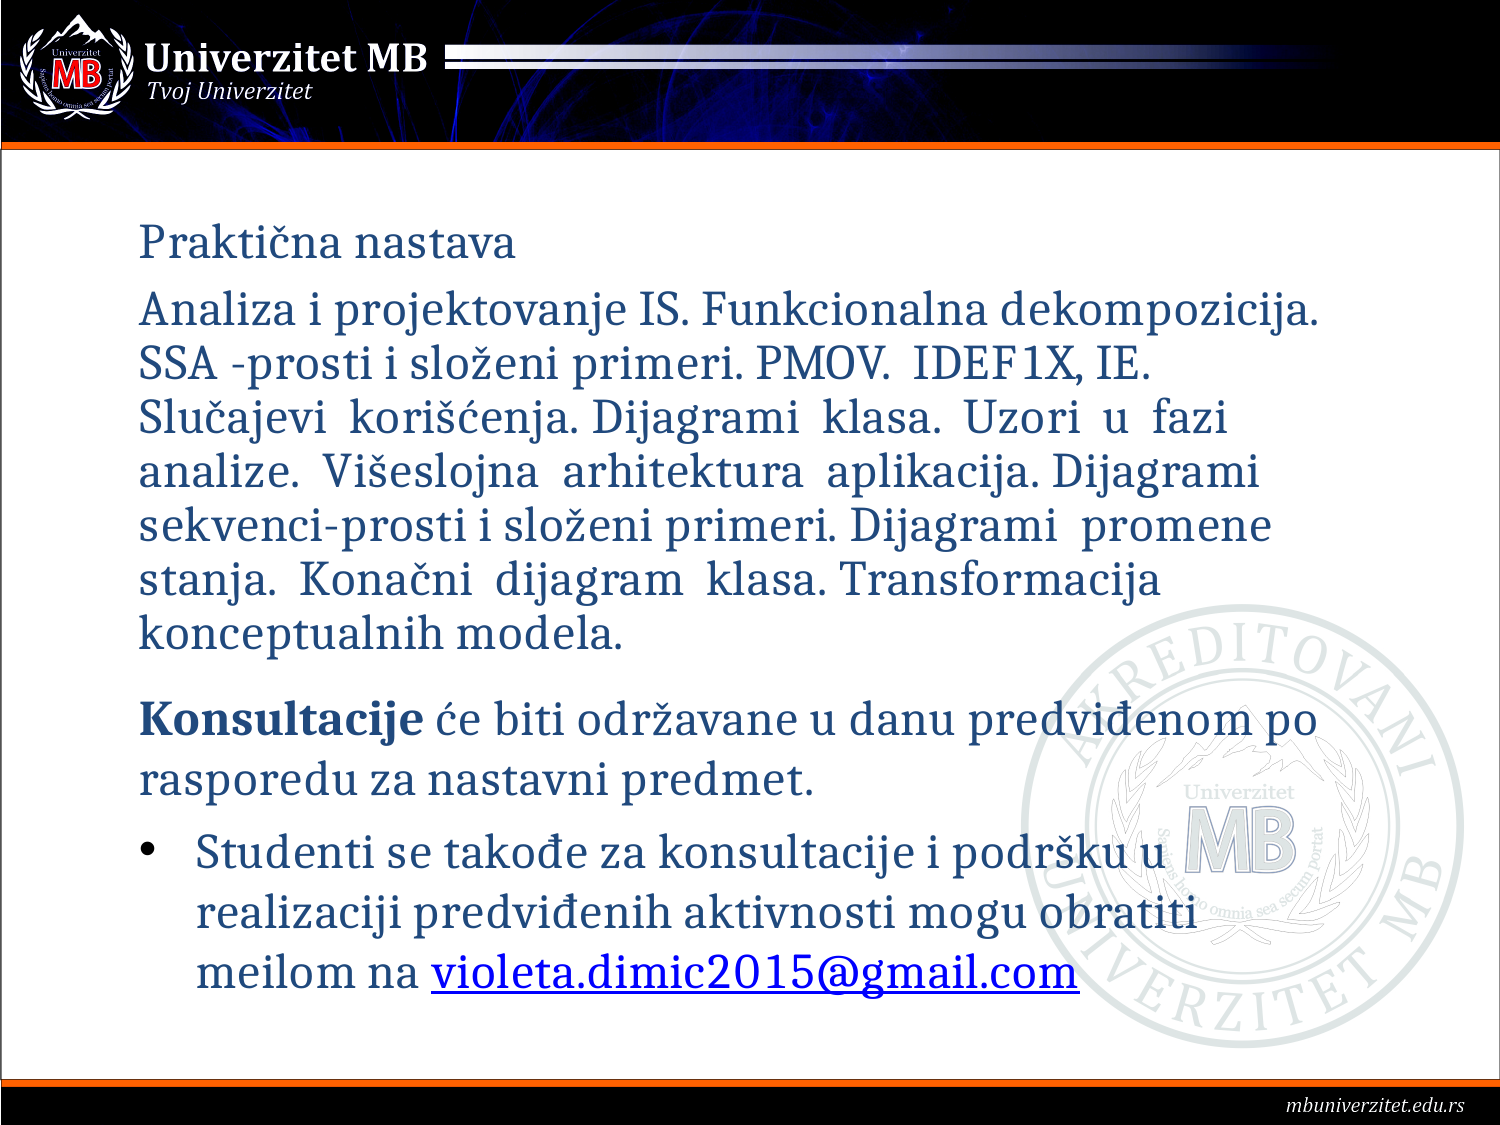

Praktična nastava
Analiza i projektovanje IS. Funkcionalna dekompozicija. SSA -prosti i složeni primeri. PMOV.  IDEF1X, IE. Slučajevi  korišćenja. Dijagrami  klasa.  Uzori  u  fazi  analize.  Višeslojna  arhitektura  aplikacija. Dijagrami  sekvenci-prosti i složeni primeri. Dijagrami  promene stanja.  Konačni  dijagram  klasa. Transformacija konceptualnih modela.
Konsultacije će biti održavane u danu predviđenom po rasporedu za nastavni predmet.
Studenti se takođe za konsultacije i podršku u realizaciji predviđenih aktivnosti mogu obratiti meilom na violeta.dimic2015@gmail.com